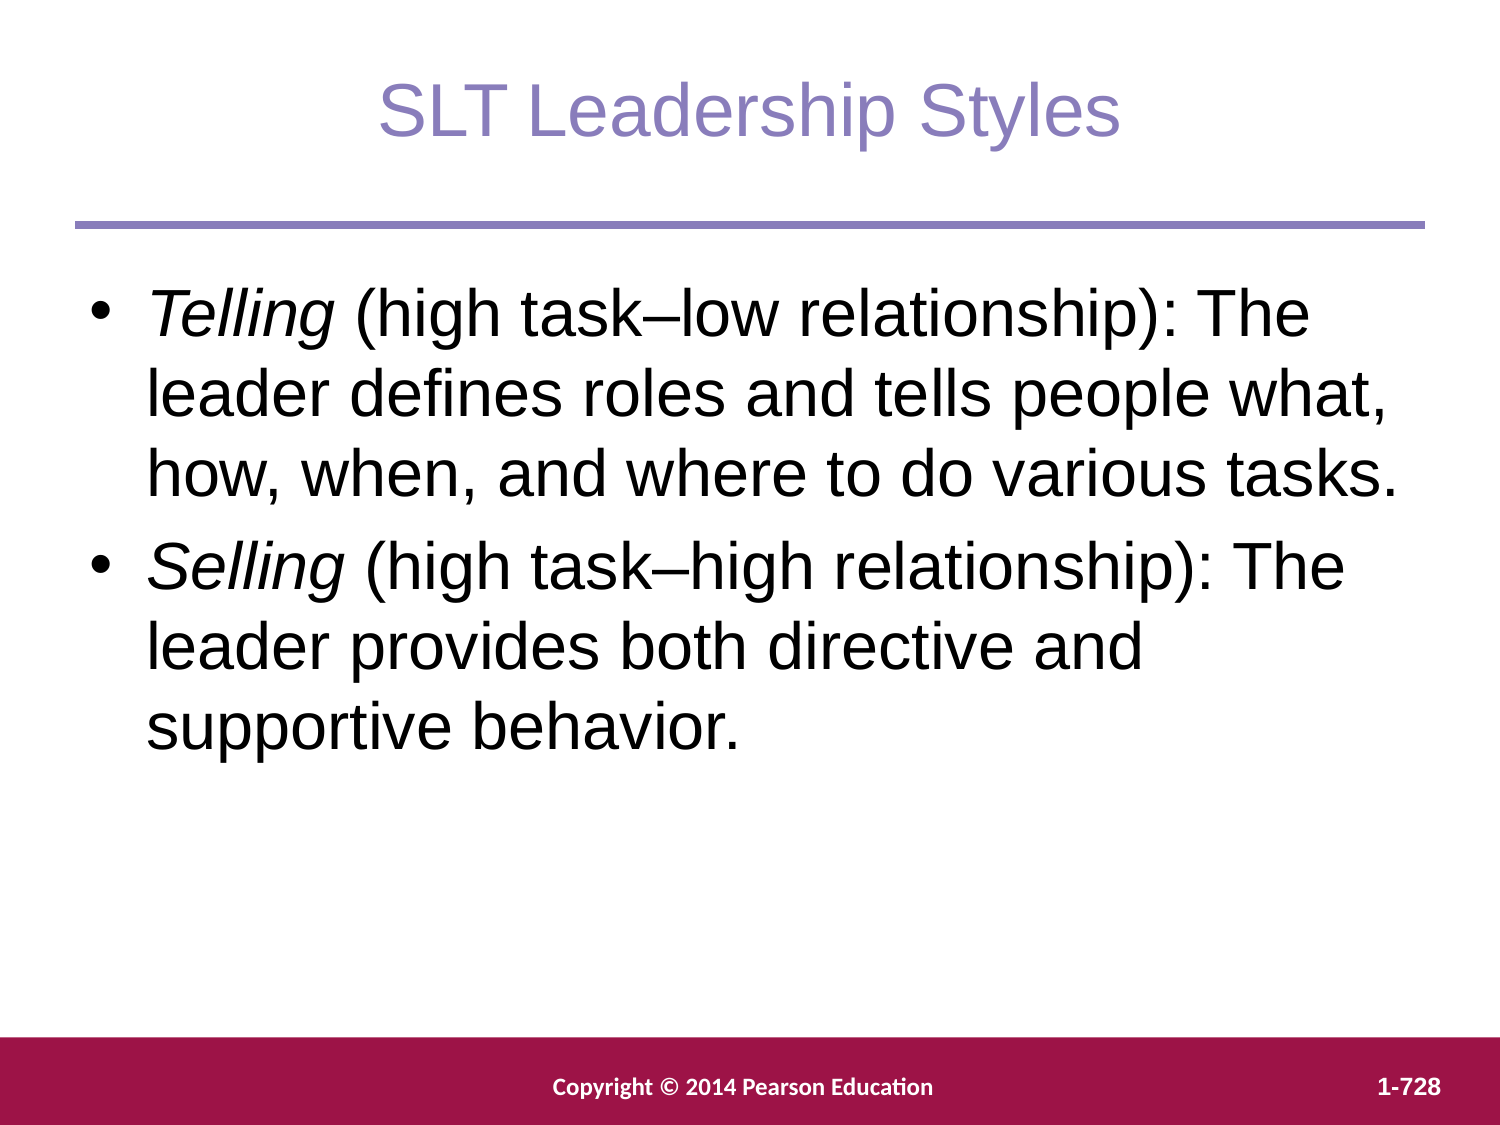

SLT Leadership Styles
Telling (high task–low relationship): The leader defines roles and tells people what, how, when, and where to do various tasks.
Selling (high task–high relationship): The leader provides both directive and supportive behavior.